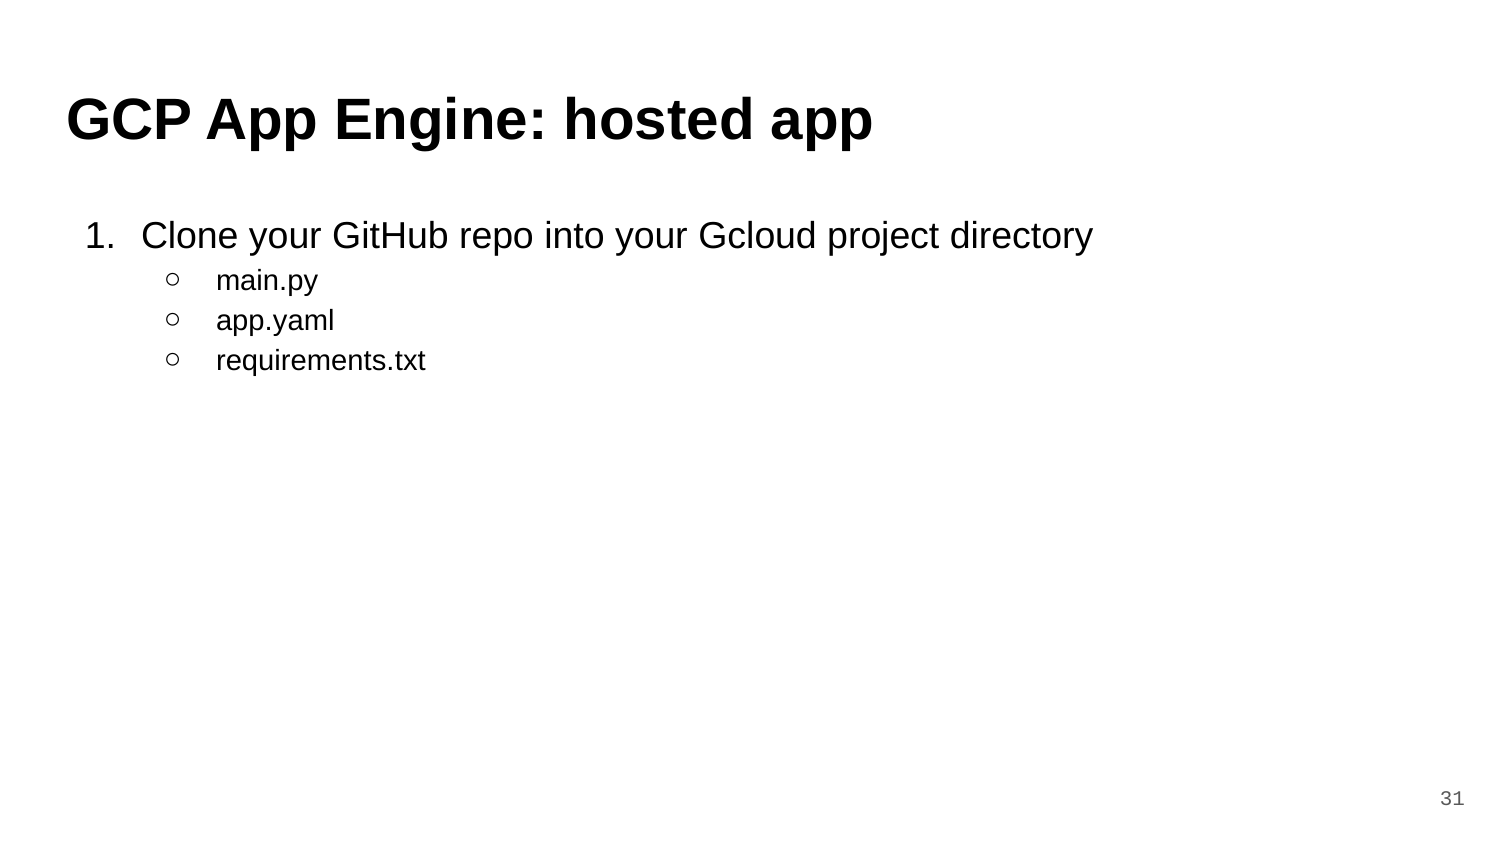

# GCP App Engine: hosted app
Clone your GitHub repo into your Gcloud project directory
main.py
app.yaml
requirements.txt
31